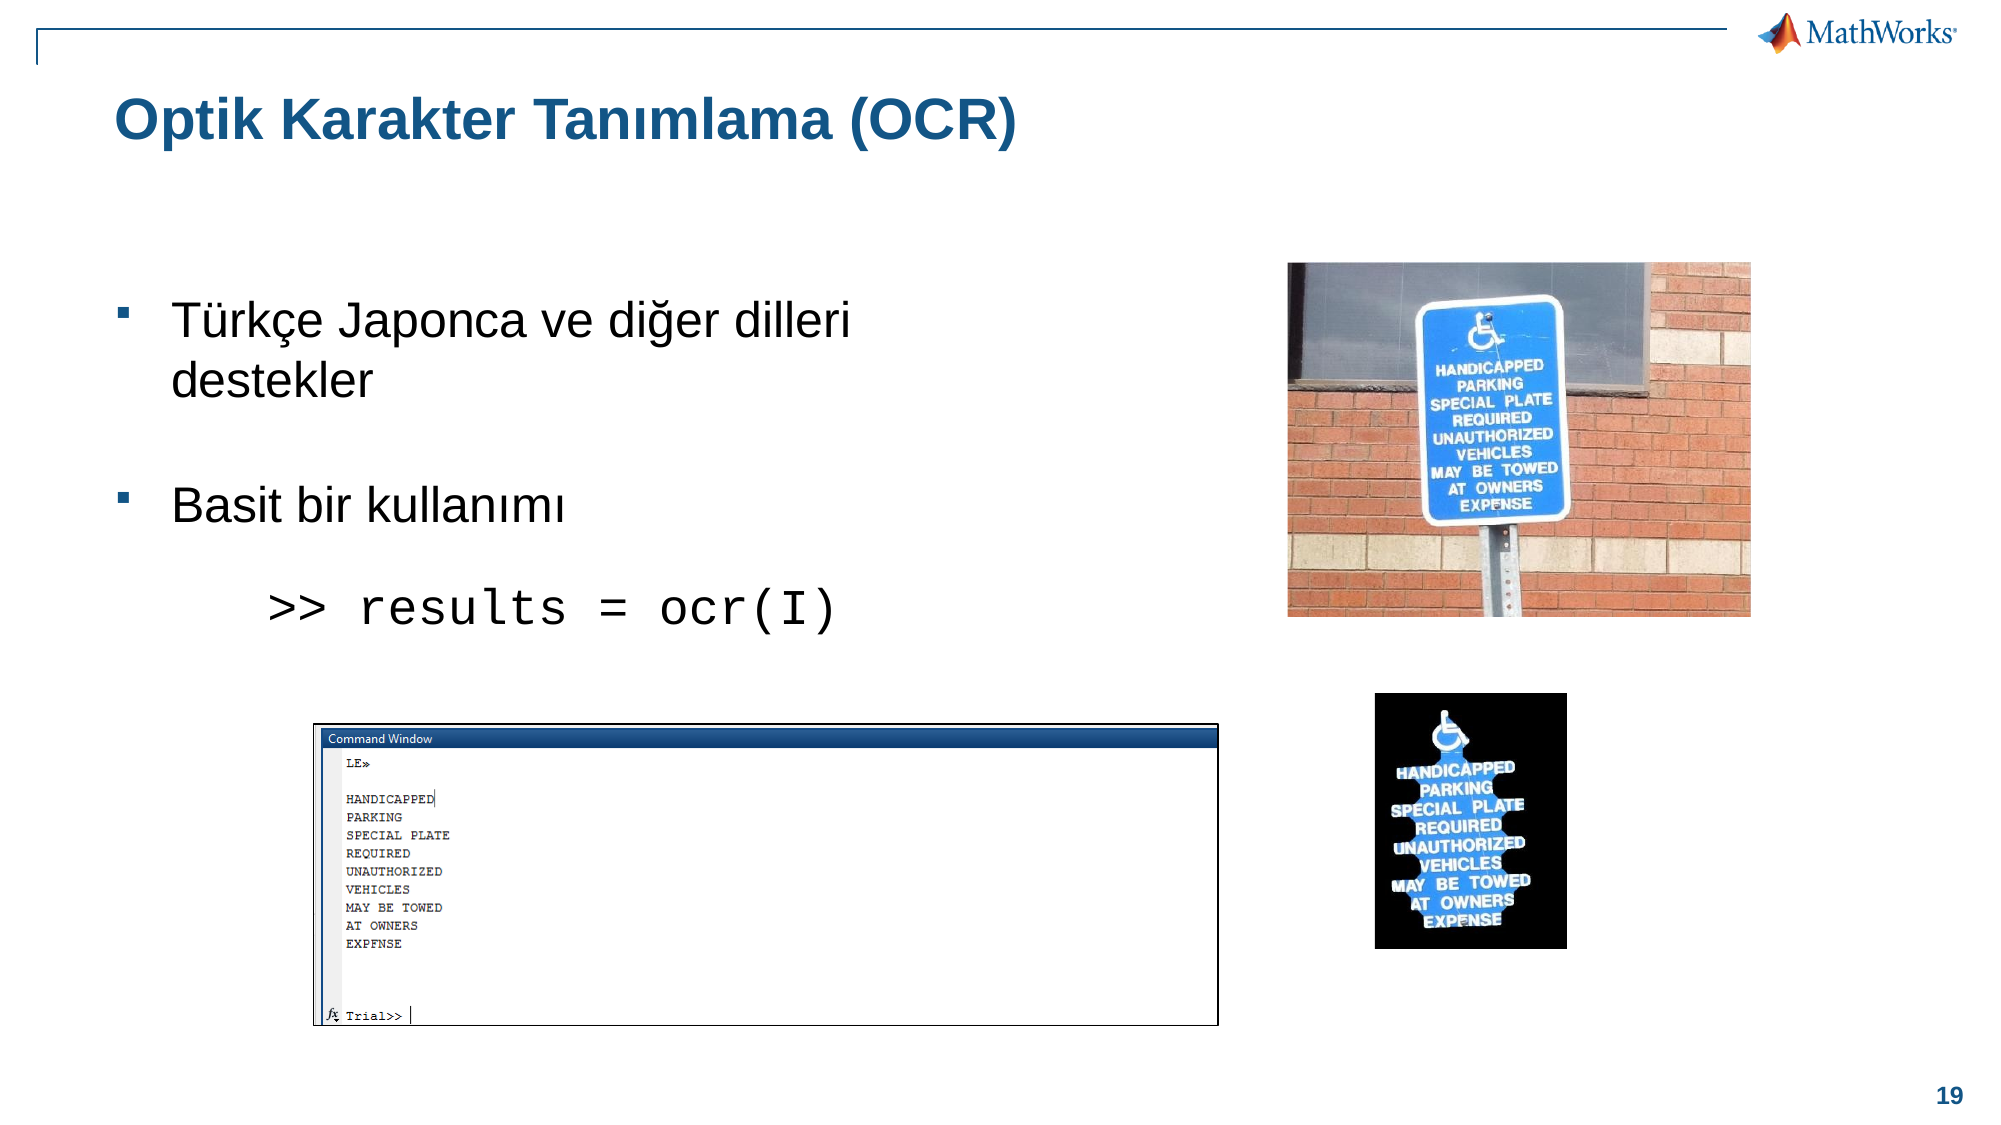

# Optik Karakter Tanımlama (OCR)

Türkçe Japonca ve diğer dilleri destekler

Basit bir kullanımı
>> results = ocr(I)

19